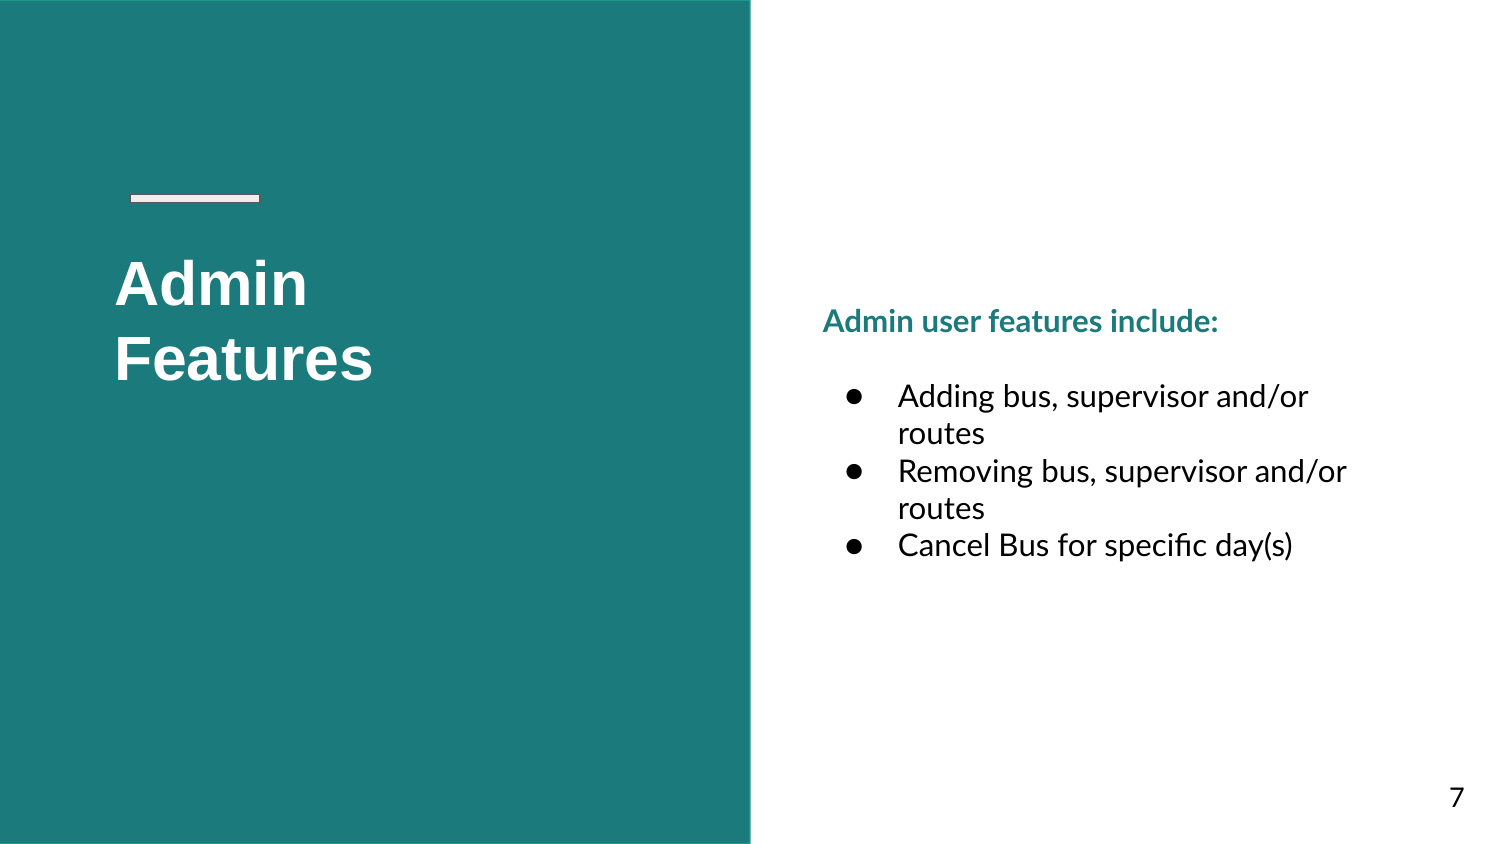

Admin
Features
Admin user features include:

Adding bus, supervisor and/or      routes
Removing bus, supervisor and/or routes
Cancel Bus for specific day(s)
7